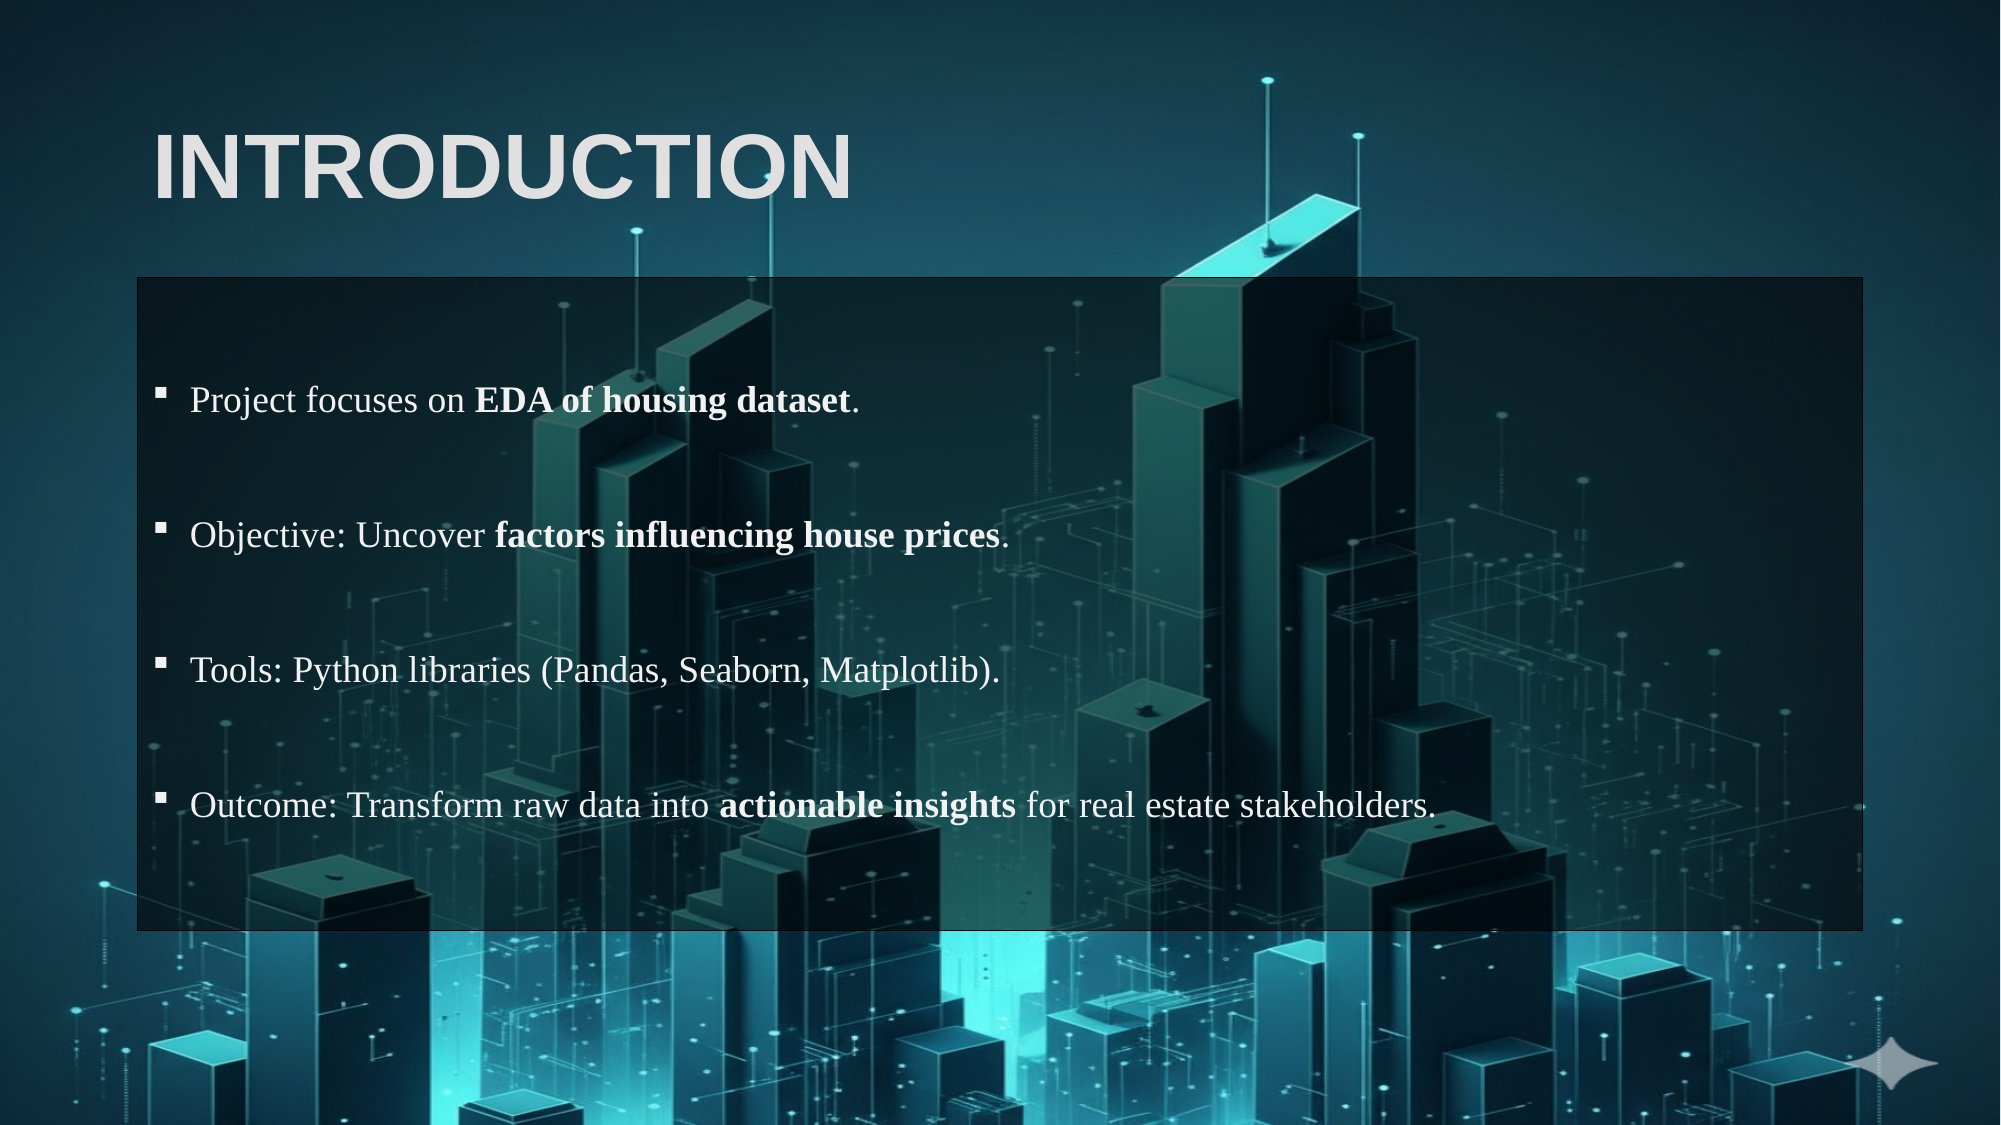

# INTRODUCTION
Project focuses on EDA of housing dataset.
Objective: Uncover factors influencing house prices.
Tools: Python libraries (Pandas, Seaborn, Matplotlib).
Outcome: Transform raw data into actionable insights for real estate stakeholders.